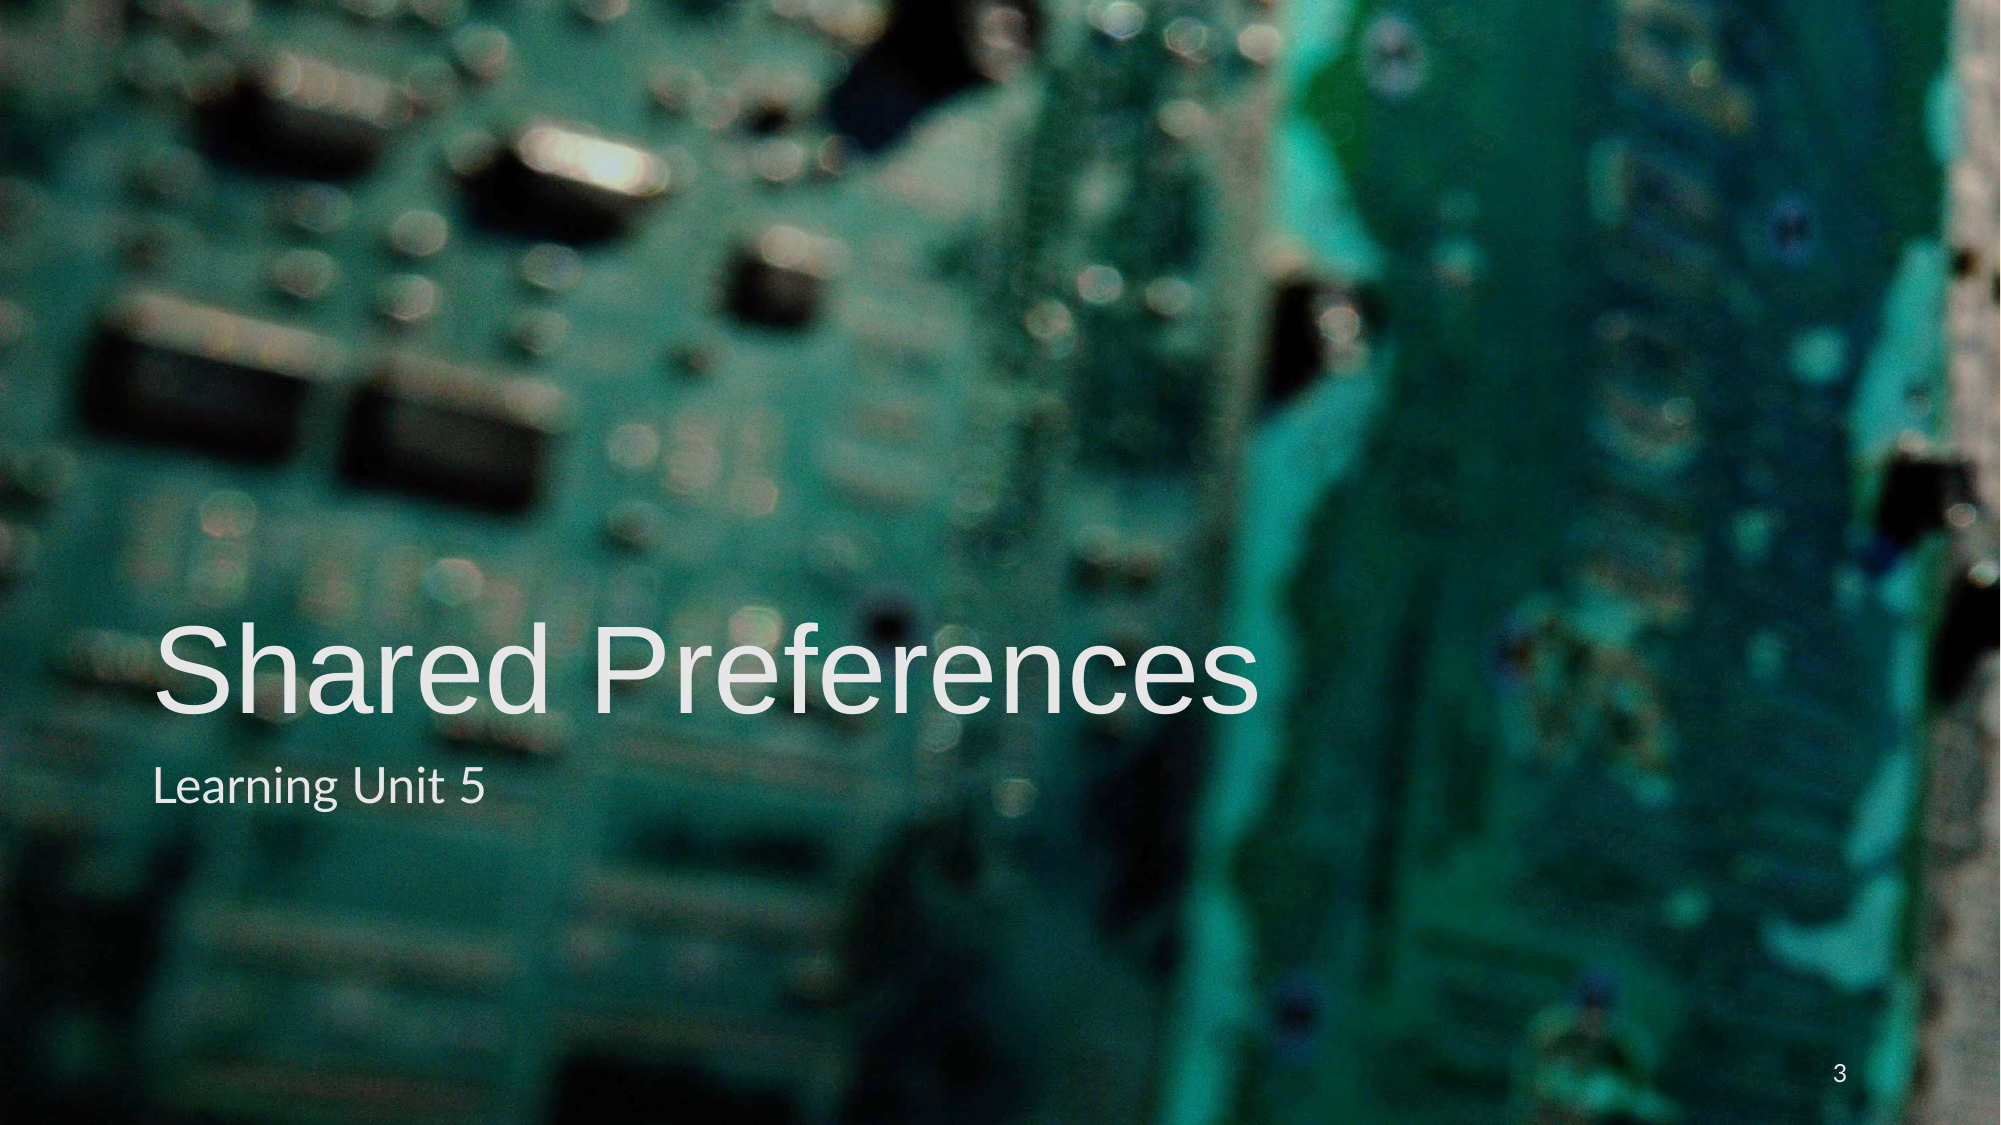

# Shared Preferences
Learning Unit 5
3